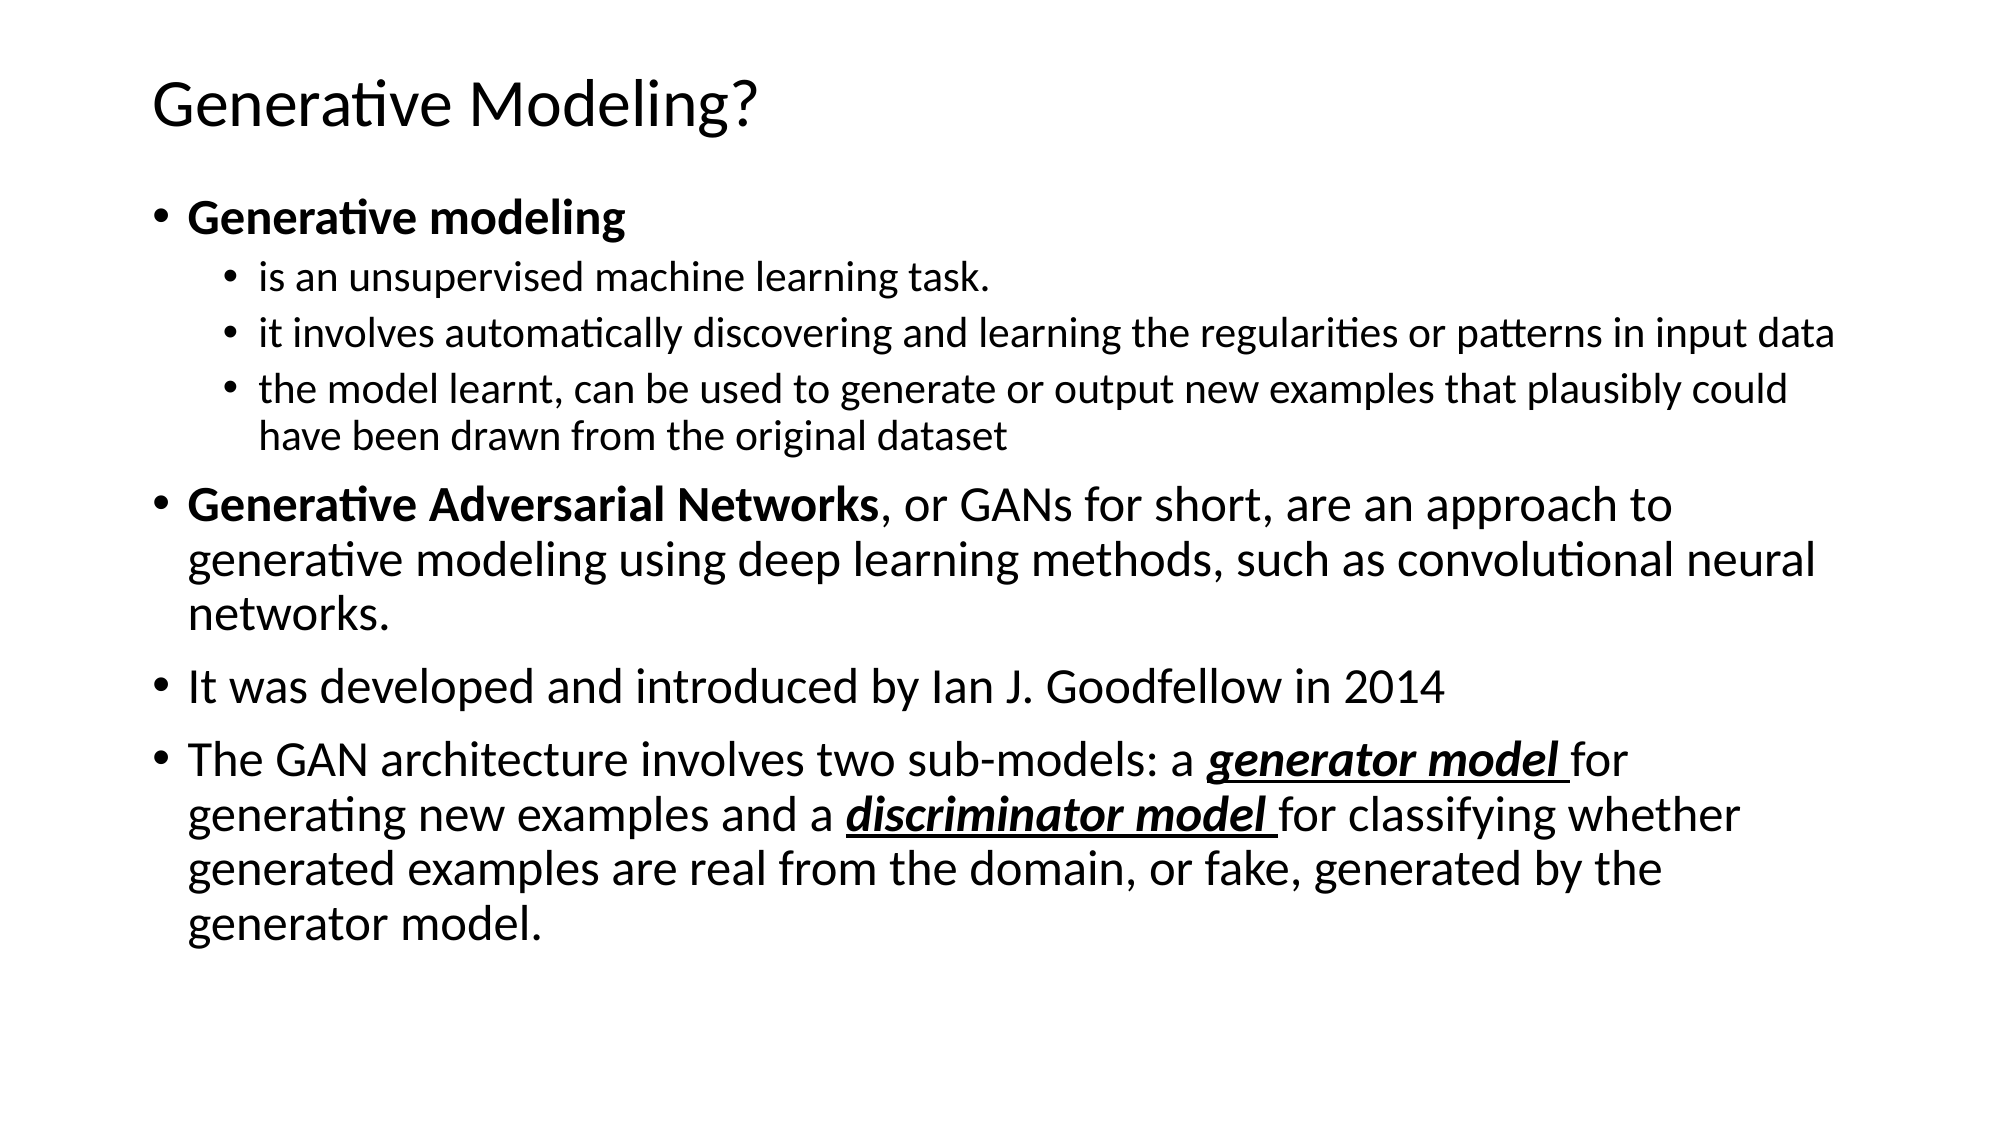

# Generative Modeling?
Generative modeling
is an unsupervised machine learning task.
it involves automatically discovering and learning the regularities or patterns in input data
the model learnt, can be used to generate or output new examples that plausibly could have been drawn from the original dataset
Generative Adversarial Networks, or GANs for short, are an approach to generative modeling using deep learning methods, such as convolutional neural networks.
It was developed and introduced by Ian J. Goodfellow in 2014
The GAN architecture involves two sub-models: a generator model for generating new examples and a discriminator model for classifying whether generated examples are real from the domain, or fake, generated by the generator model.